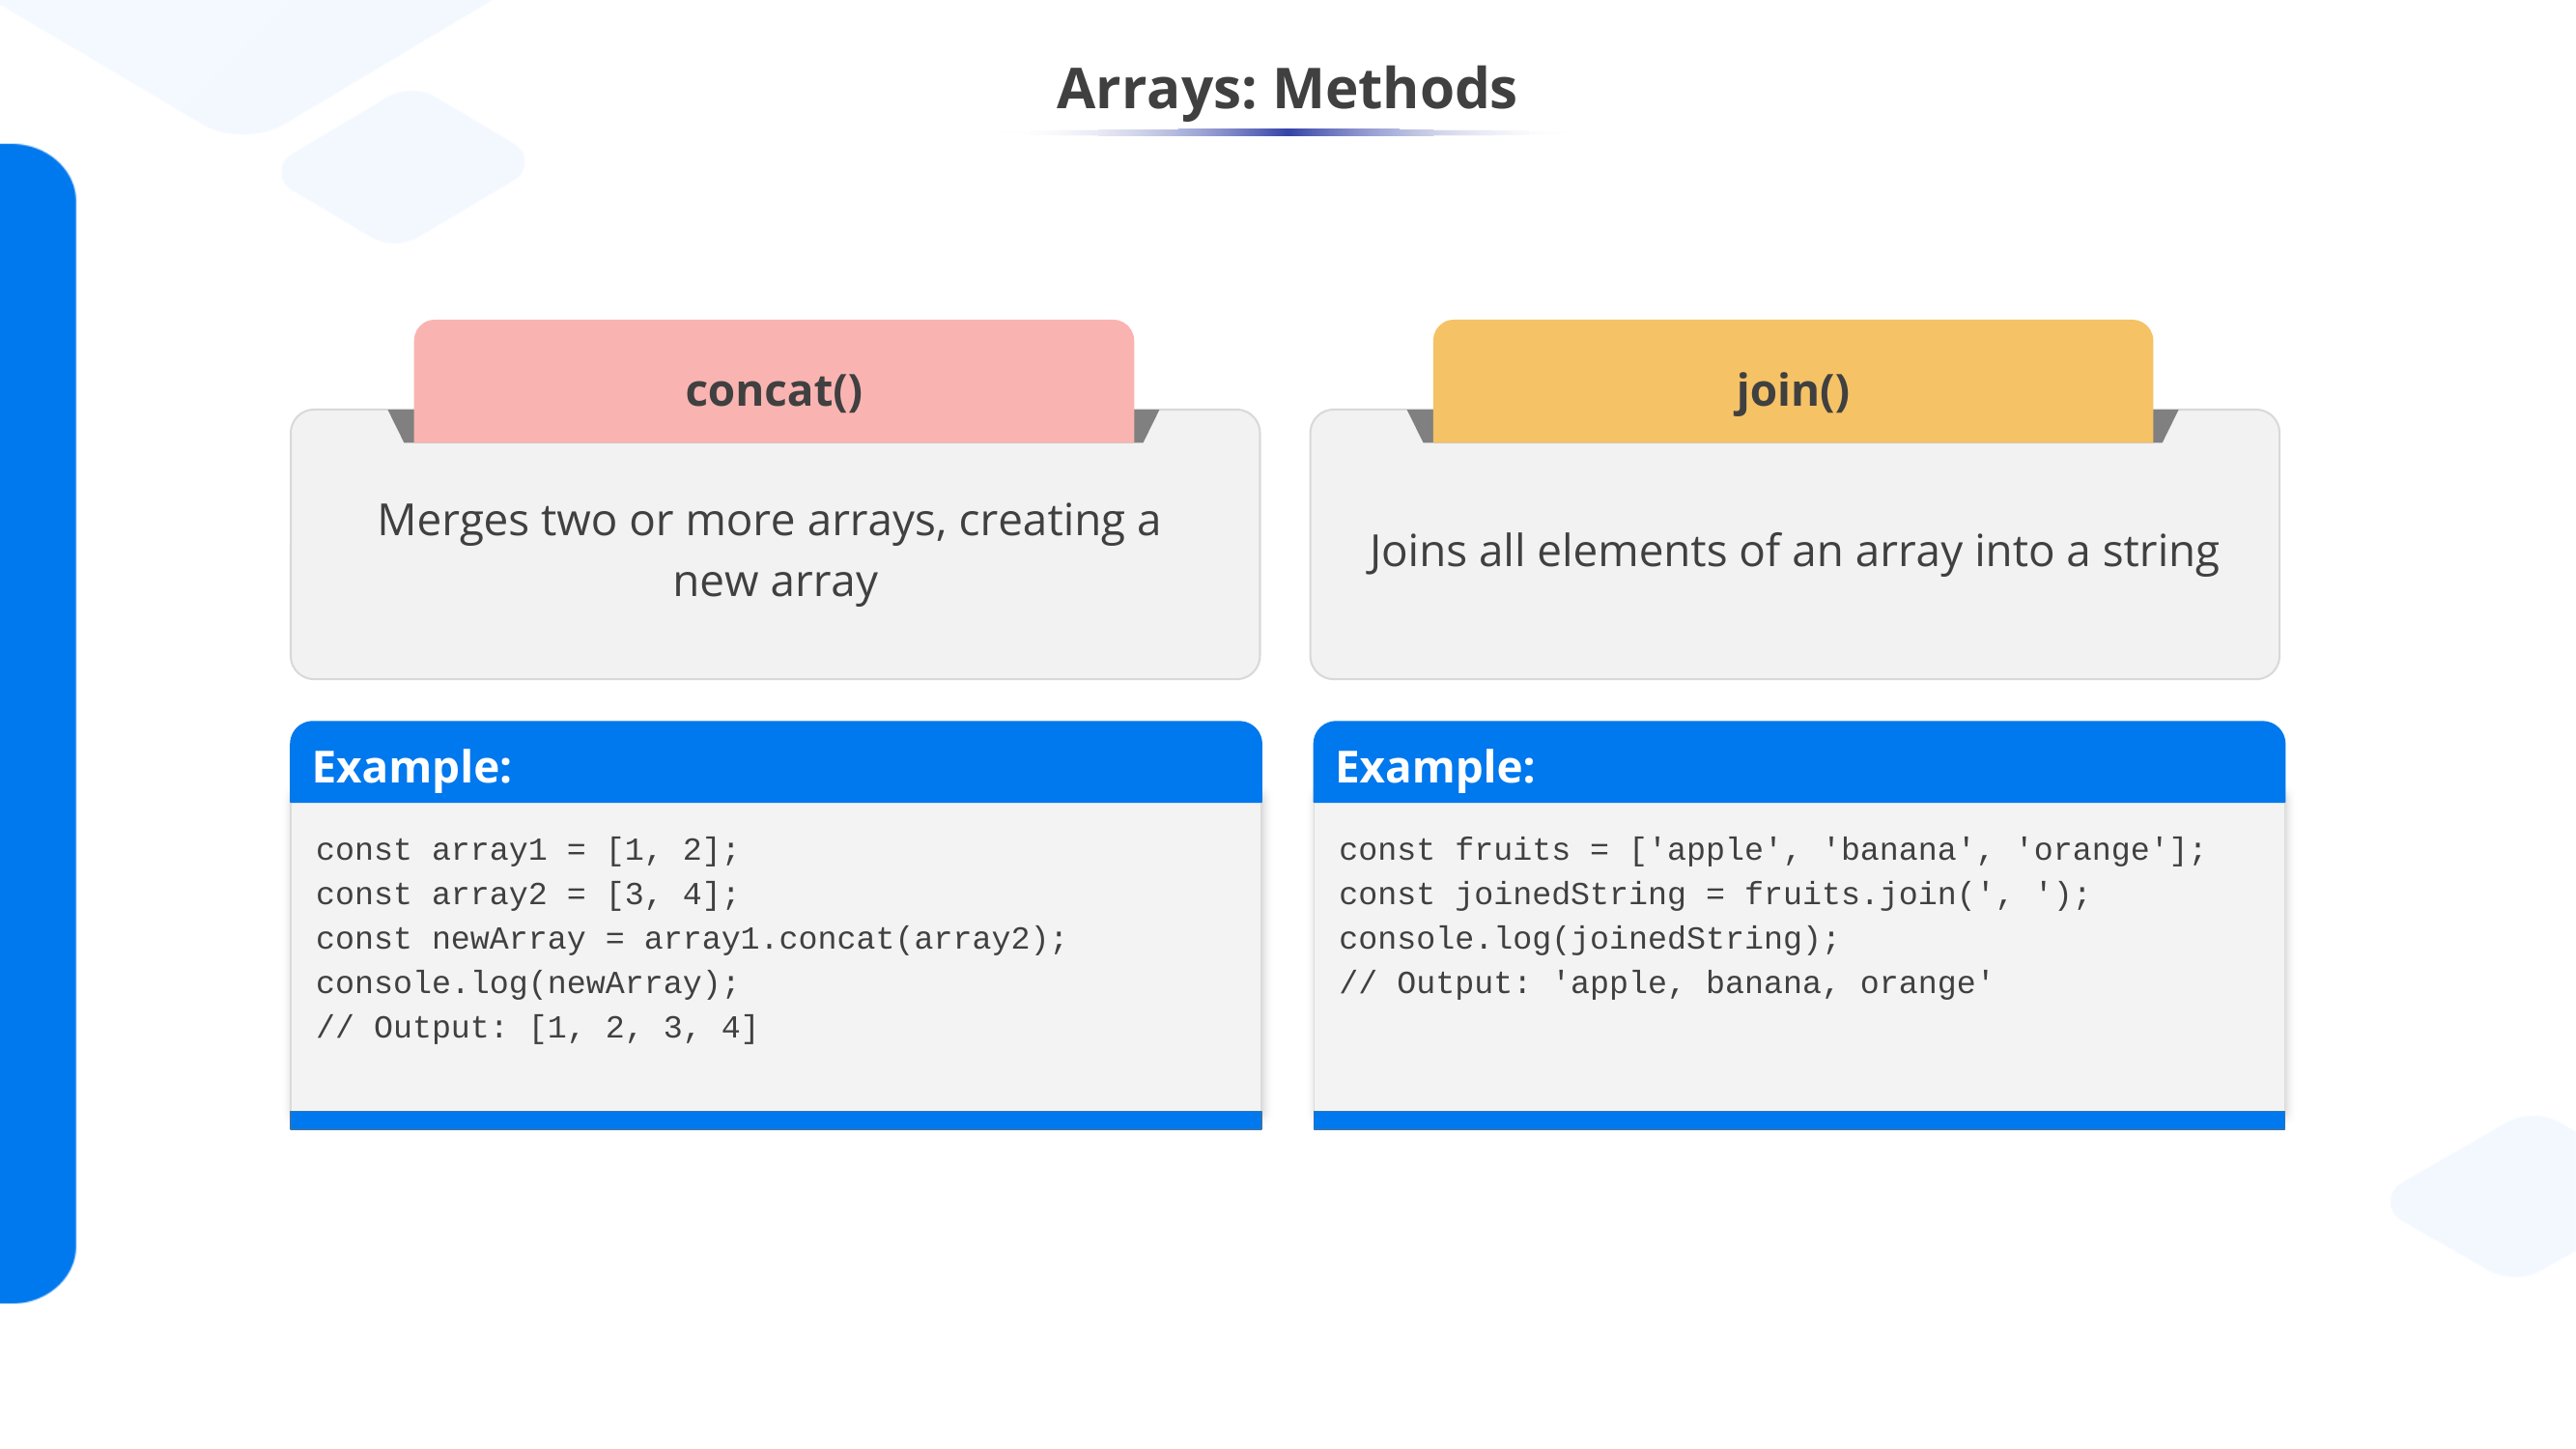

# Arrays: Methods

concat()

Merges two or more arrays, creating a
new array
join()

Joins all elements of an array into a string
Example:

const array1 = [1, 2];
const array2 = [3, 4];
const newArray = array1.concat(array2);
console.log(newArray);
// Output: [1, 2, 3, 4]

Example:

const fruits = ['apple', 'banana', 'orange'];
const joinedString = fruits.join(', ');
console.log(joinedString);
// Output: 'apple, banana, orange'